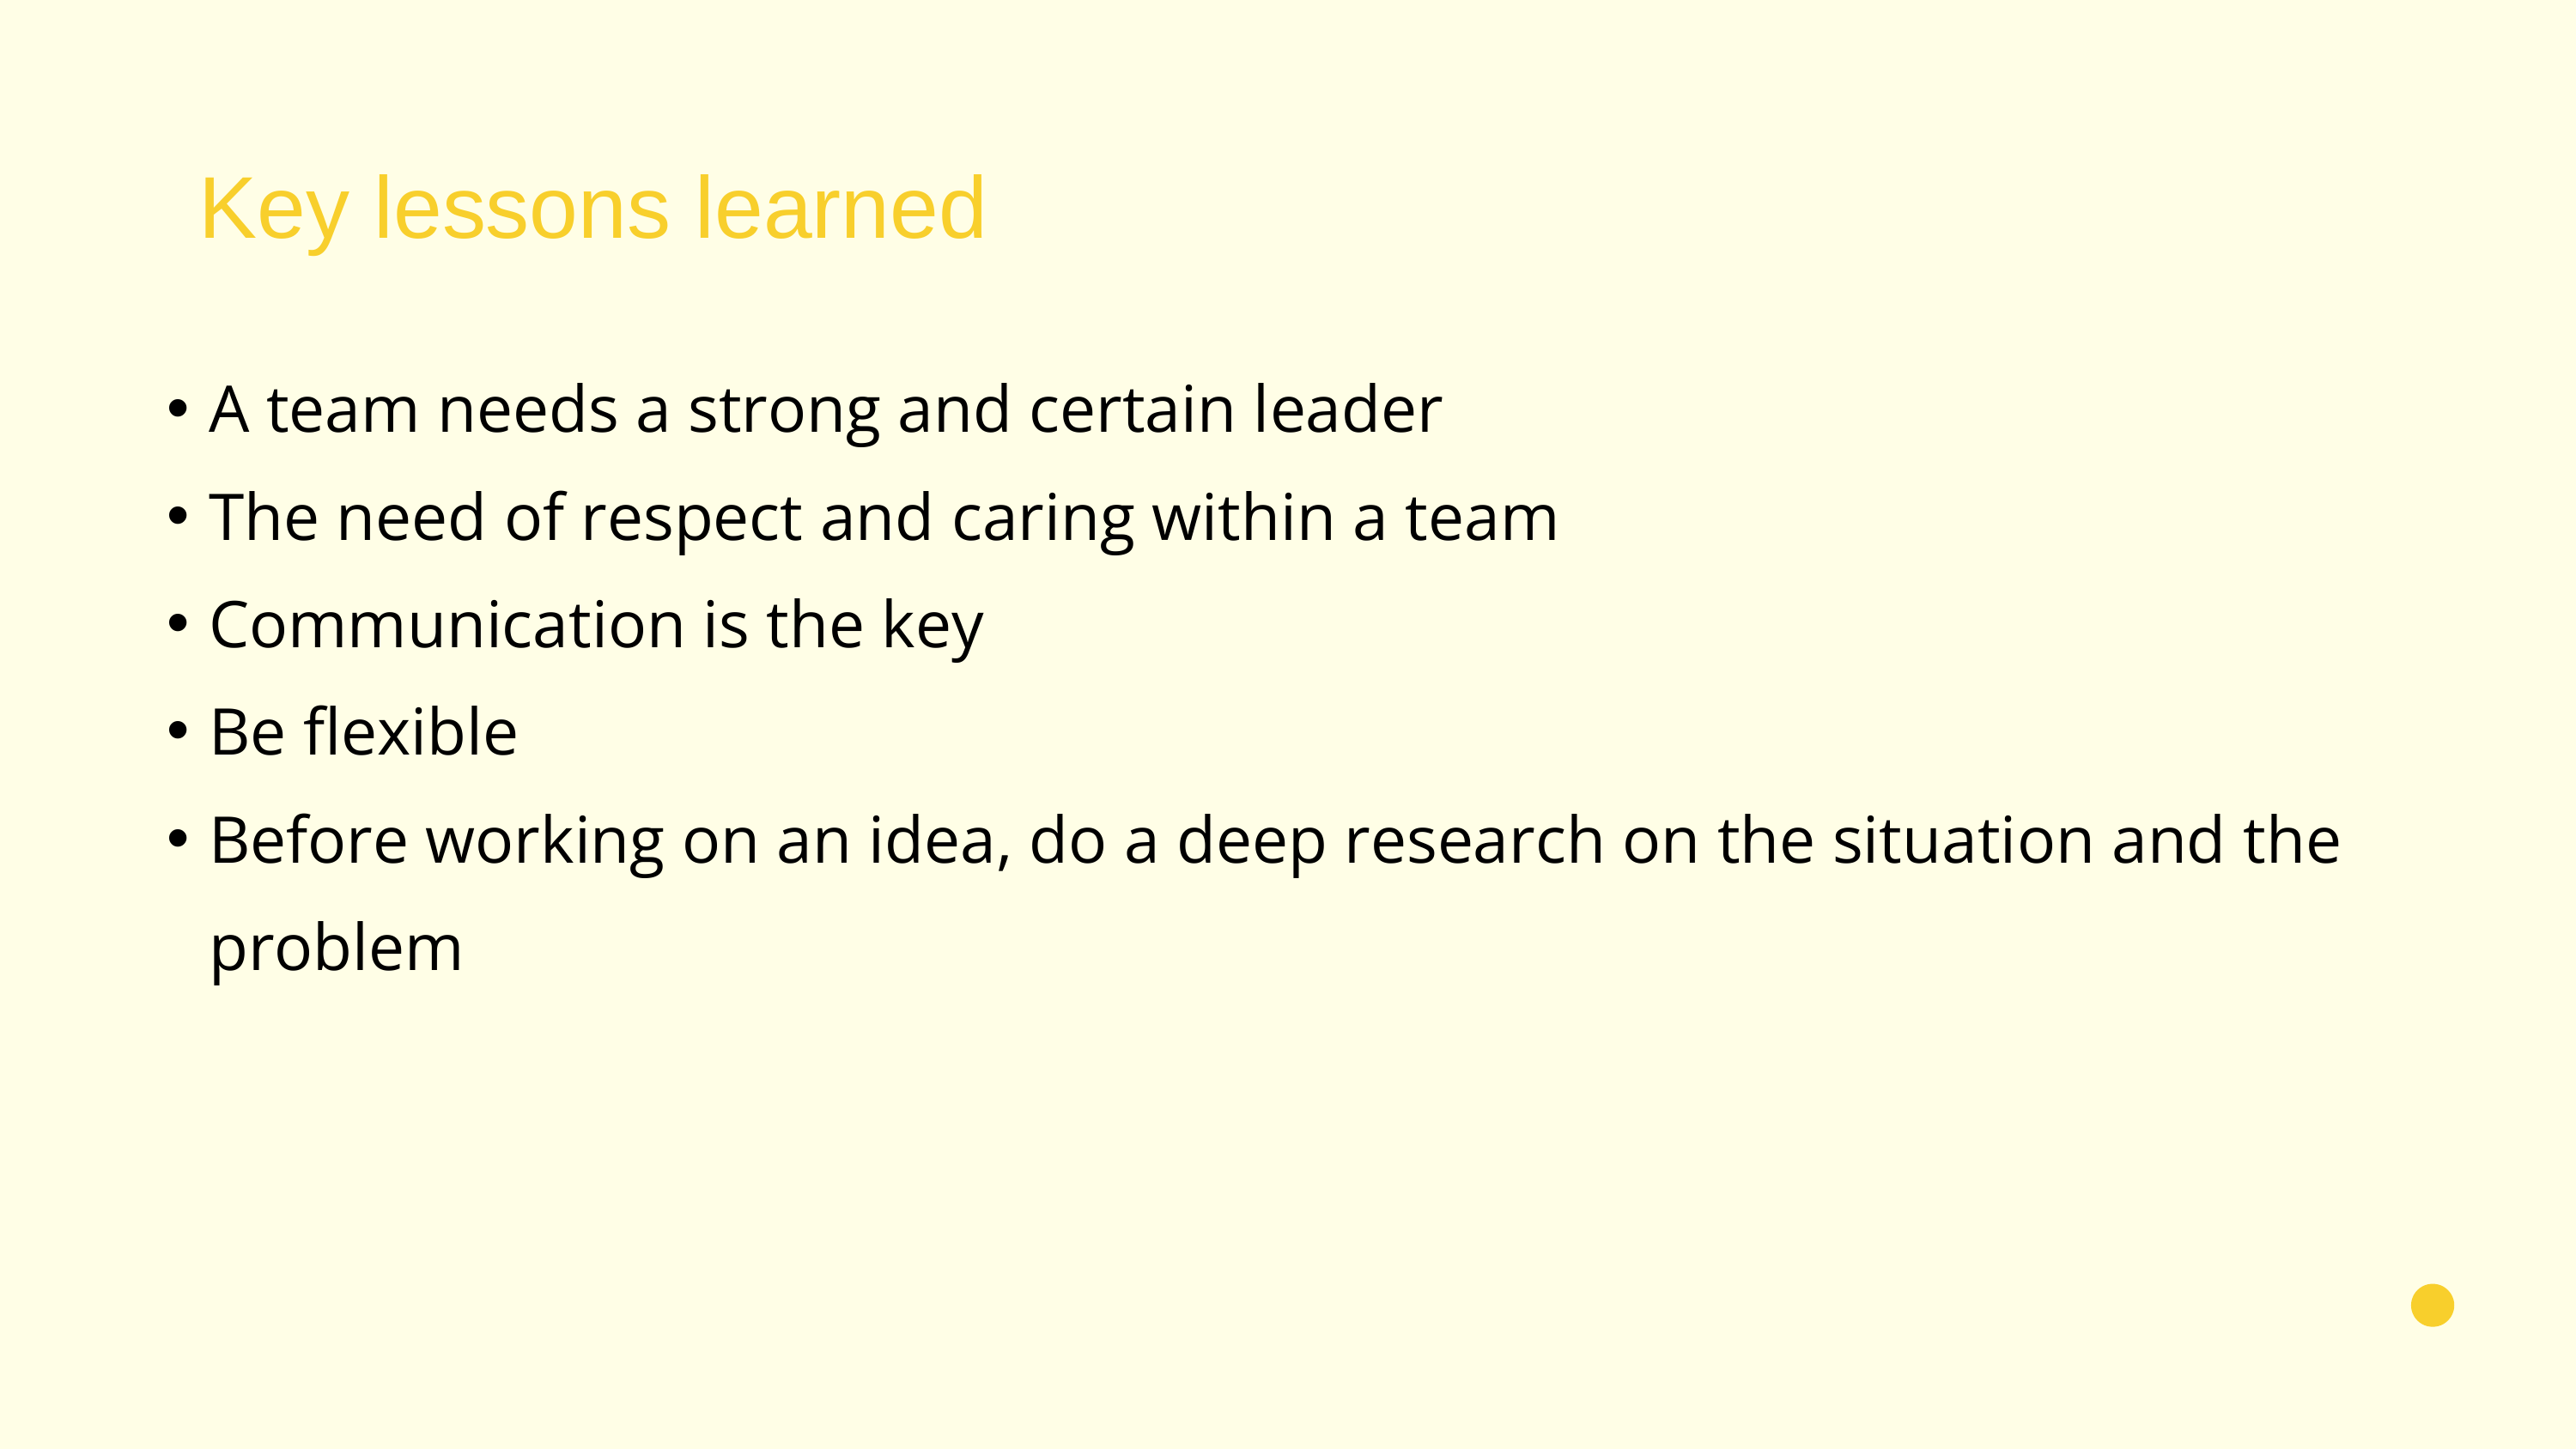

Key lessons learned
A team needs a strong and certain leader
The need of respect and caring within a team
Communication is the key
Be flexible
Before working on an idea, do a deep research on the situation and the problem